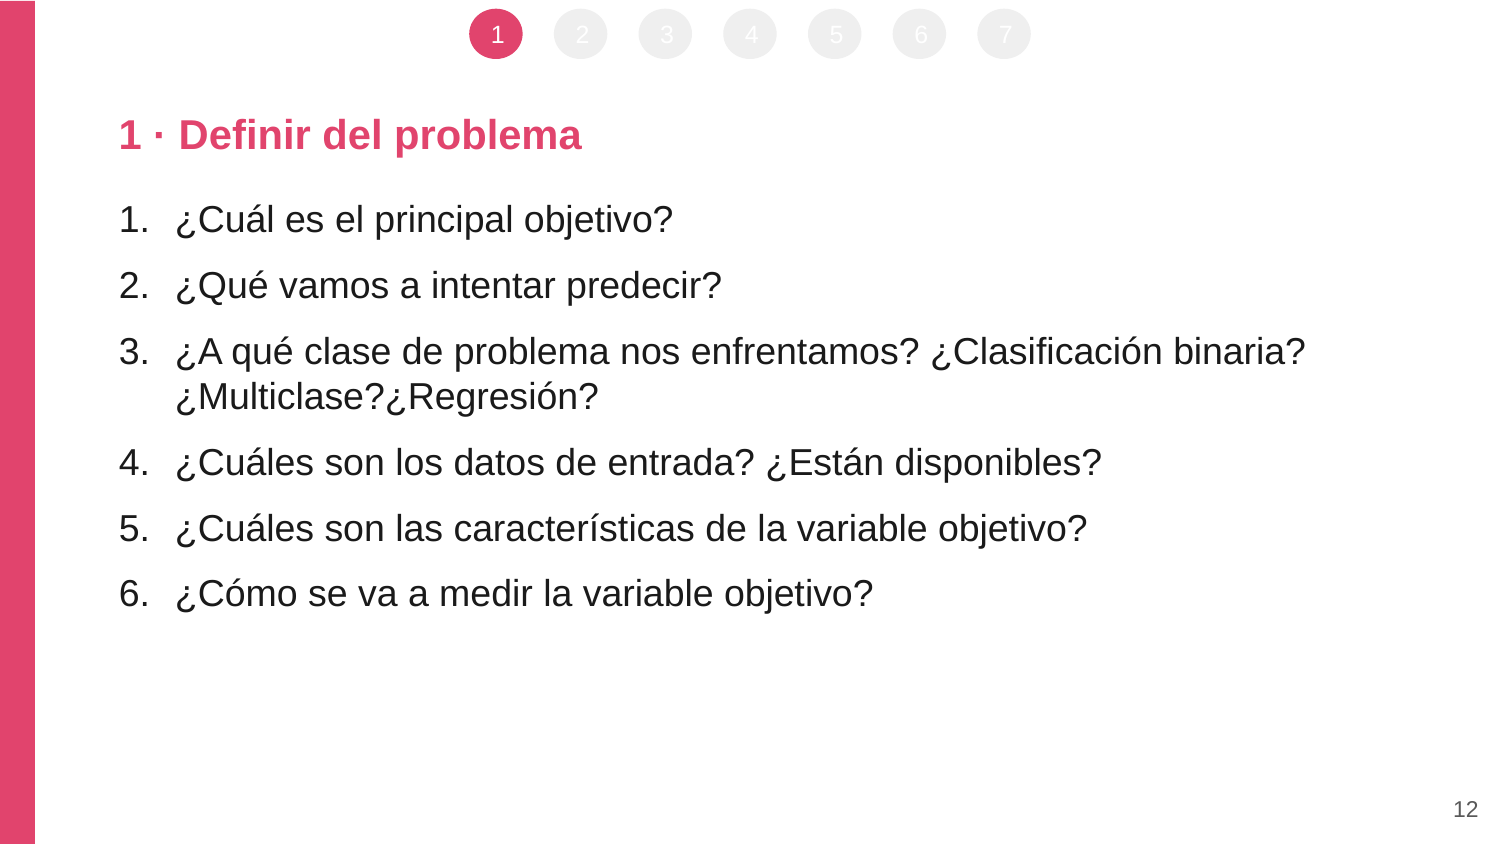

1

2

3

4

5

6

7
1 · Definir del problema
¿Cuál es el principal objetivo?
¿Qué vamos a intentar predecir?
¿A qué clase de problema nos enfrentamos? ¿Clasificación binaria? ¿Multiclase?¿Regresión?
¿Cuáles son los datos de entrada? ¿Están disponibles?
¿Cuáles son las características de la variable objetivo?
¿Cómo se va a medir la variable objetivo?
12